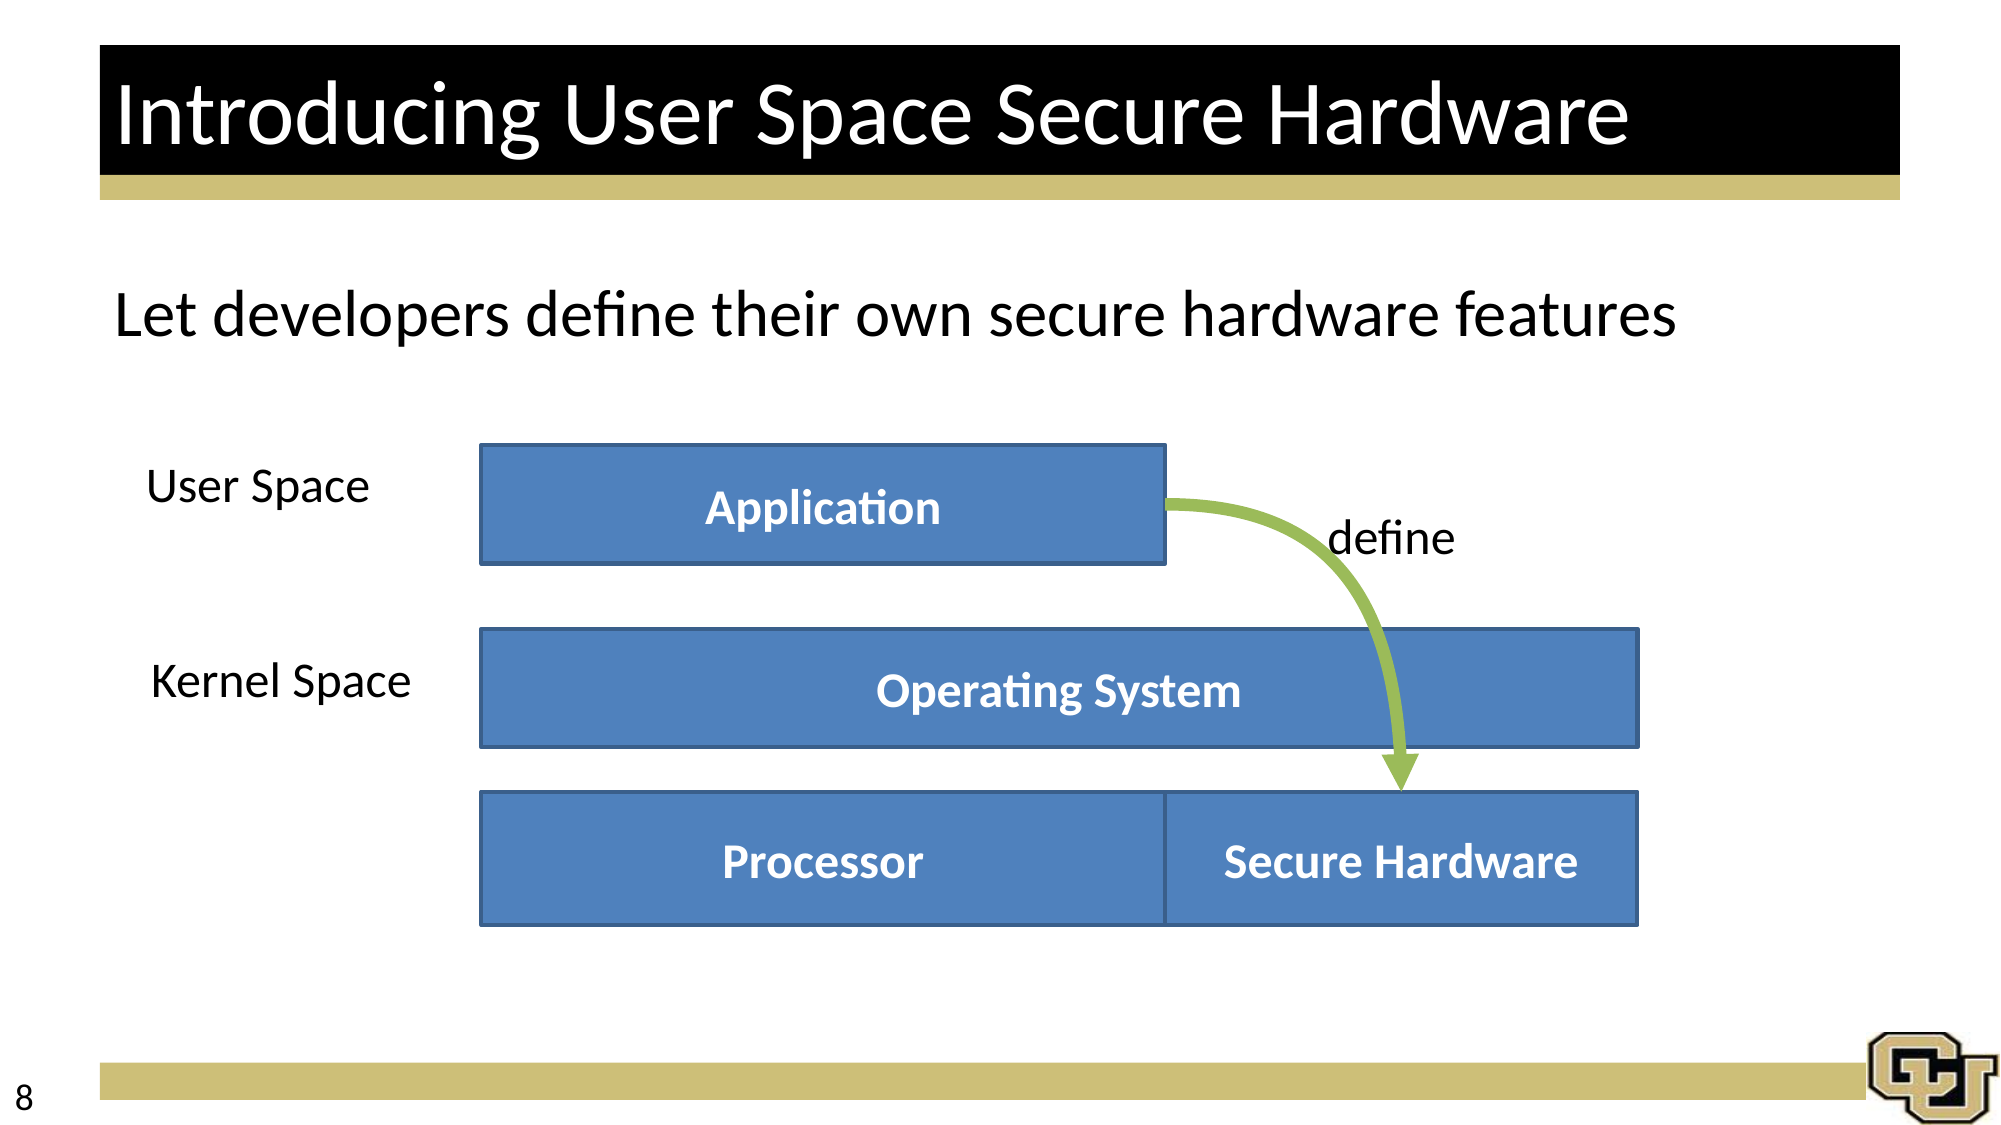

# Introducing User Space Secure Hardware
Let developers define their own secure hardware features

User Space
Application
define
Operating System
Kernel Space
Processor
Secure Hardware
8